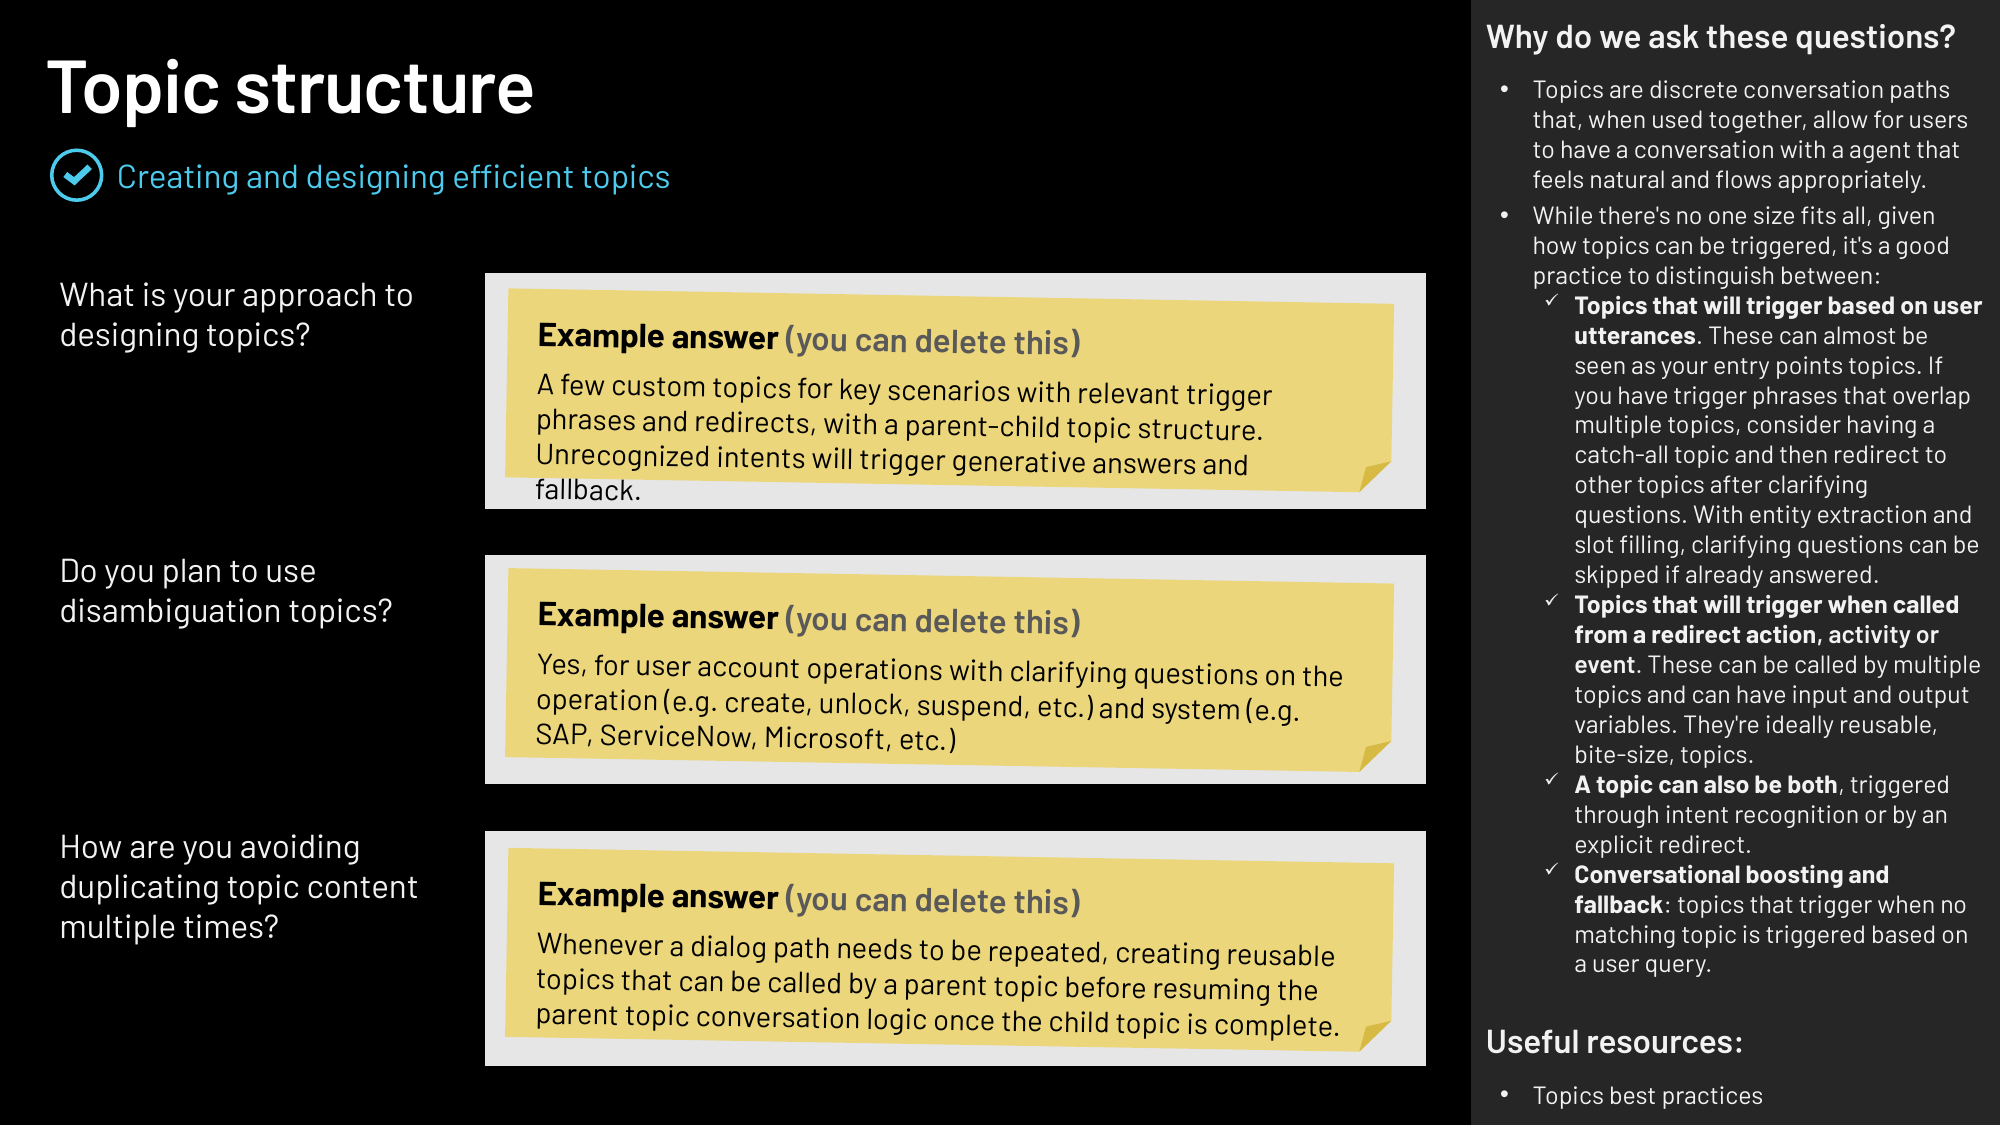

Why do we ask these questions?
Topics are discrete conversation paths that, when used together, allow for users to have a conversation with a agent that feels natural and flows appropriately.
While there's no one size fits all, given how topics can be triggered, it's a good practice to distinguish between:
Topics that will trigger based on user utterances. These can almost be seen as your entry points topics. If you have trigger phrases that overlap multiple topics, consider having a catch-all topic and then redirect to other topics after clarifying questions. With entity extraction and slot filling, clarifying questions can be skipped if already answered.
Topics that will trigger when called from a redirect action, activity or event. These can be called by multiple topics and can have input and output variables. They're ideally reusable, bite-size, topics.
A topic can also be both, triggered through intent recognition or by an explicit redirect.
Conversational boosting and fallback: topics that trigger when no matching topic is triggered based on a user query.

Useful resources:
Topics best practices
Topic structure
Creating and designing efficient topics
| What is your approach to designing topics? |  |
| --- | --- |
|  |  |
| Do you plan to use disambiguation topics? |  |
|  |  |
| How are you avoiding duplicating topic content multiple times? |  |
Example answer (you can delete this)
A few custom topics for key scenarios with relevant trigger phrases and redirects, with a parent-child topic structure. Unrecognized intents will trigger generative answers and fallback.
Example answer (you can delete this)
Yes, for user account operations with clarifying questions on the operation (e.g. create, unlock, suspend, etc.) and system (e.g. SAP, ServiceNow, Microsoft, etc.)
Example answer (you can delete this)
Whenever a dialog path needs to be repeated, creating reusable topics that can be called by a parent topic before resuming the parent topic conversation logic once the child topic is complete.